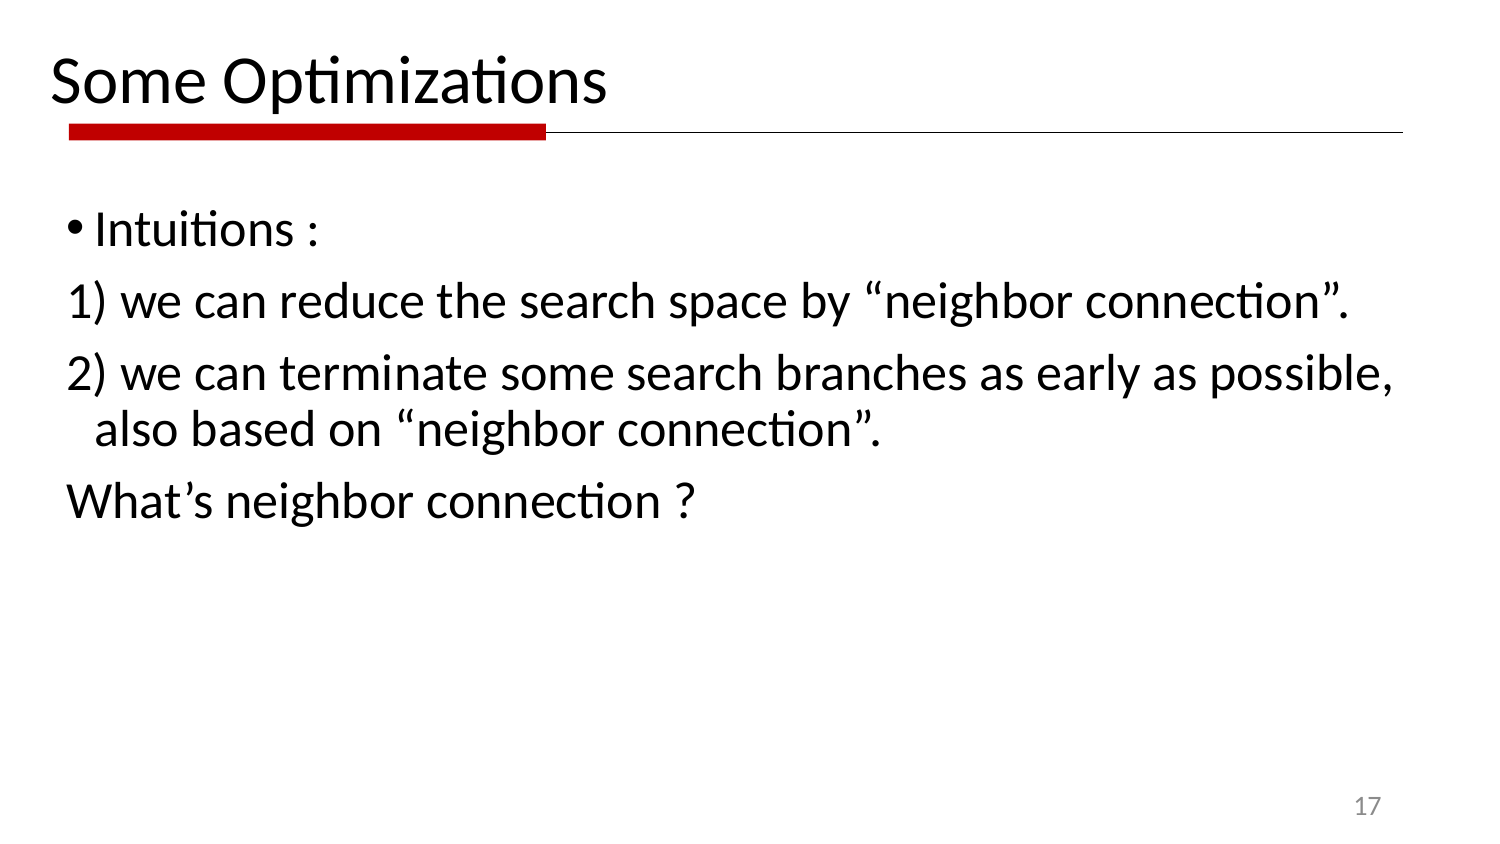

# Some Optimizations

Intuitions :
1) we can reduce the search space by “neighbor connection”.
2) we can terminate some search branches as early as possible, also based on “neighbor connection”.
What’s neighbor connection ?
17